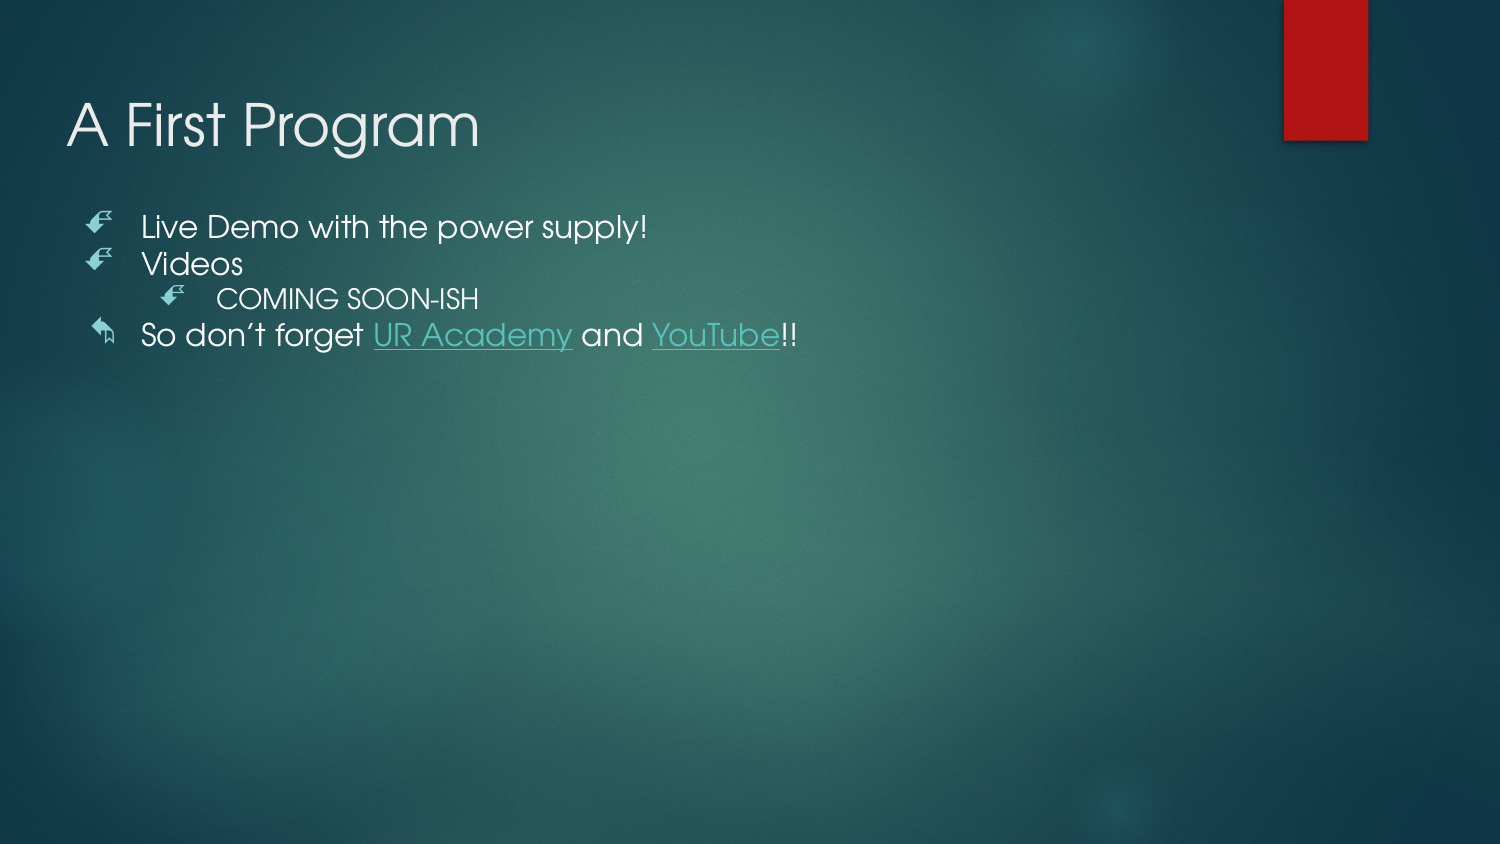

# A First Program
Live Demo with the power supply!
Videos
COMING SOON-ISH
So don’t forget UR Academy and YouTube!!